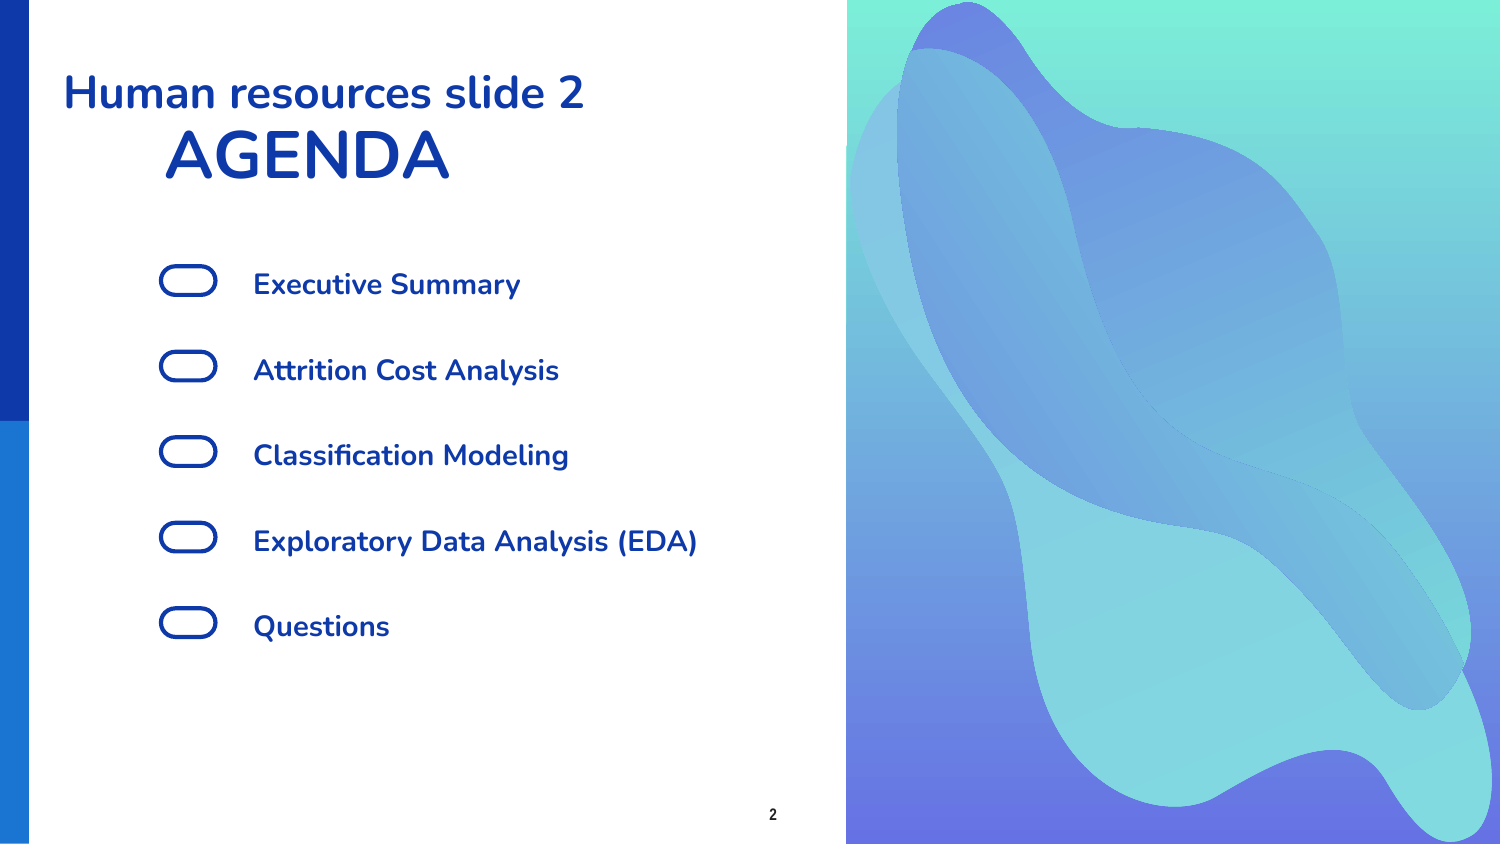

# Human resources slide 2
AGENDA
Executive Summary

Attrition Cost Analysis

Classification Modeling

Exploratory Data Analysis (EDA)

Questions

2